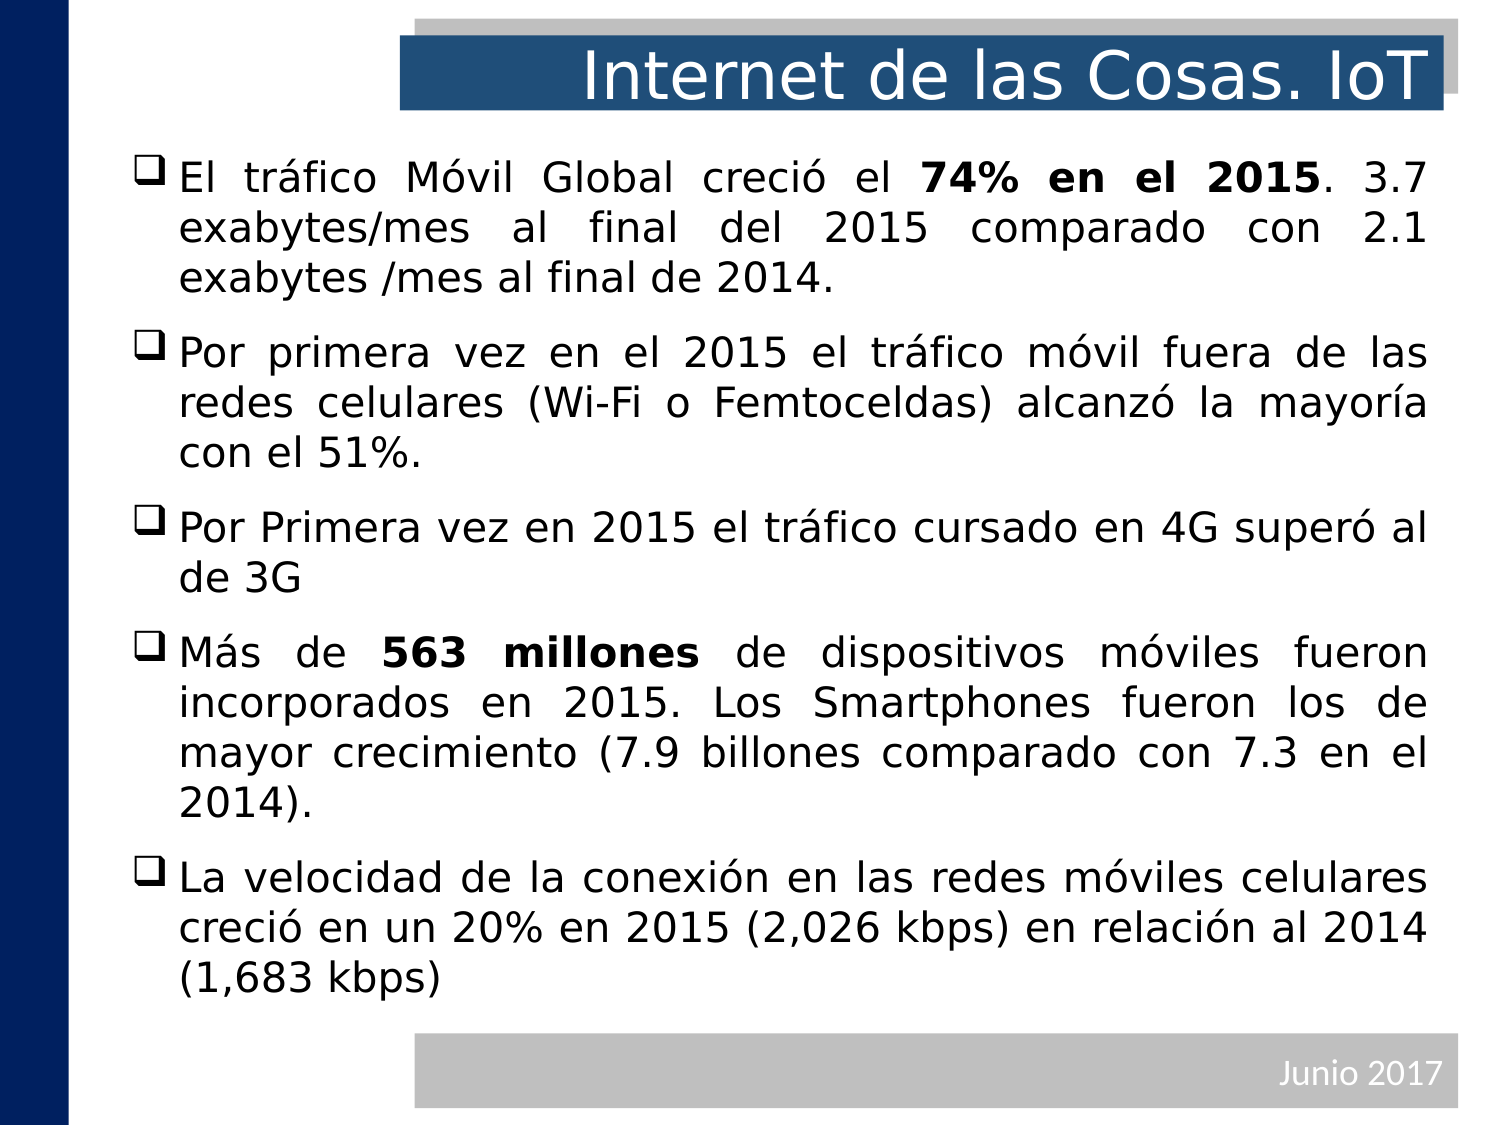

Internet de las Cosas. IoT
El tráfico Móvil Global creció el 74% en el 2015. 3.7 exabytes/mes al final del 2015 comparado con 2.1 exabytes /mes al final de 2014.
Por primera vez en el 2015 el tráfico móvil fuera de las redes celulares (Wi-Fi o Femtoceldas) alcanzó la mayoría con el 51%.
Por Primera vez en 2015 el tráfico cursado en 4G superó al de 3G
Más de 563 millones de dispositivos móviles fueron incorporados en 2015. Los Smartphones fueron los de mayor crecimiento (7.9 billones comparado con 7.3 en el 2014).
La velocidad de la conexión en las redes móviles celulares creció en un 20% en 2015 (2,026 kbps) en relación al 2014 (1,683 kbps)
Junio 2017